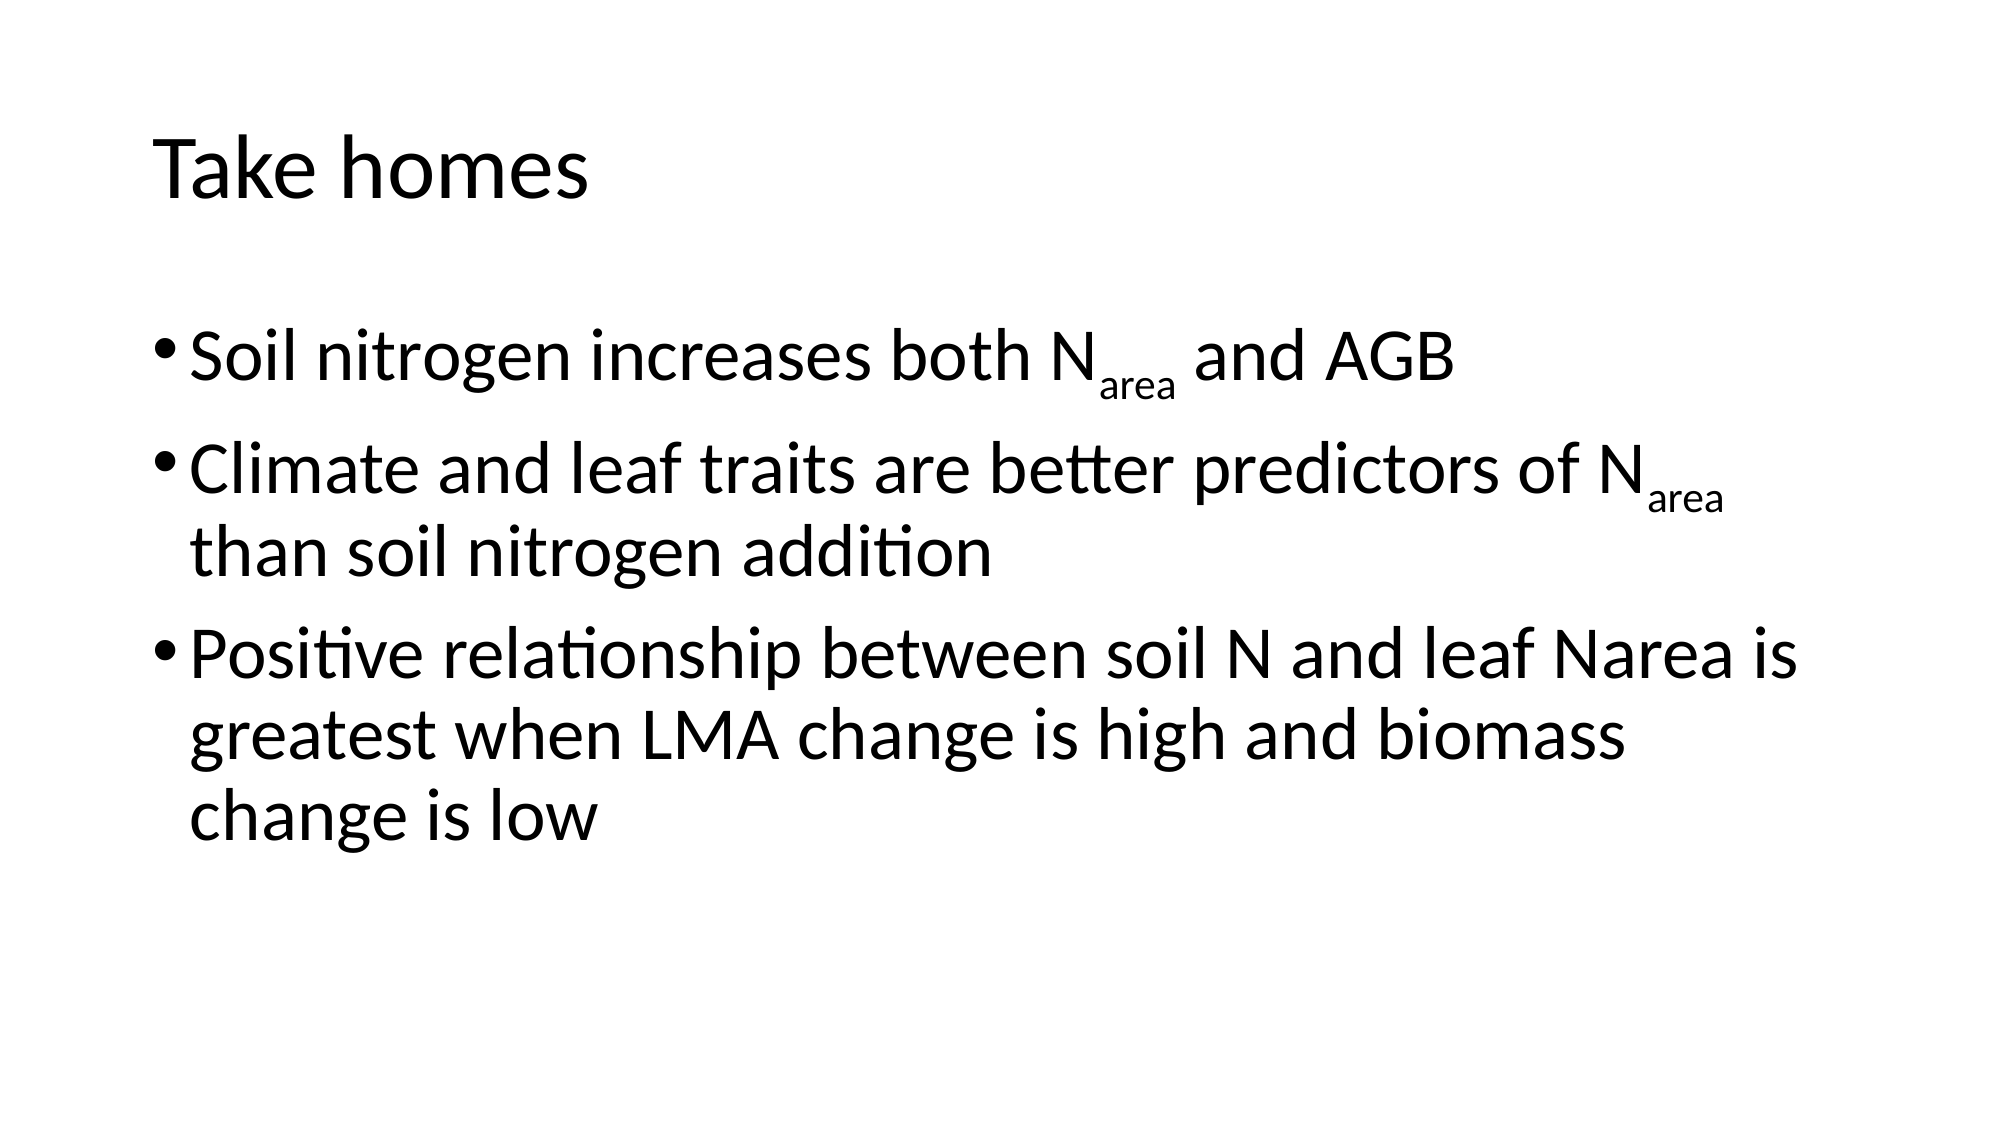

# Take homes
Soil nitrogen increases both Narea and AGB
Climate and leaf traits are better predictors of Narea than soil nitrogen addition
Positive relationship between soil N and leaf Narea is greatest when LMA change is high and biomass change is low